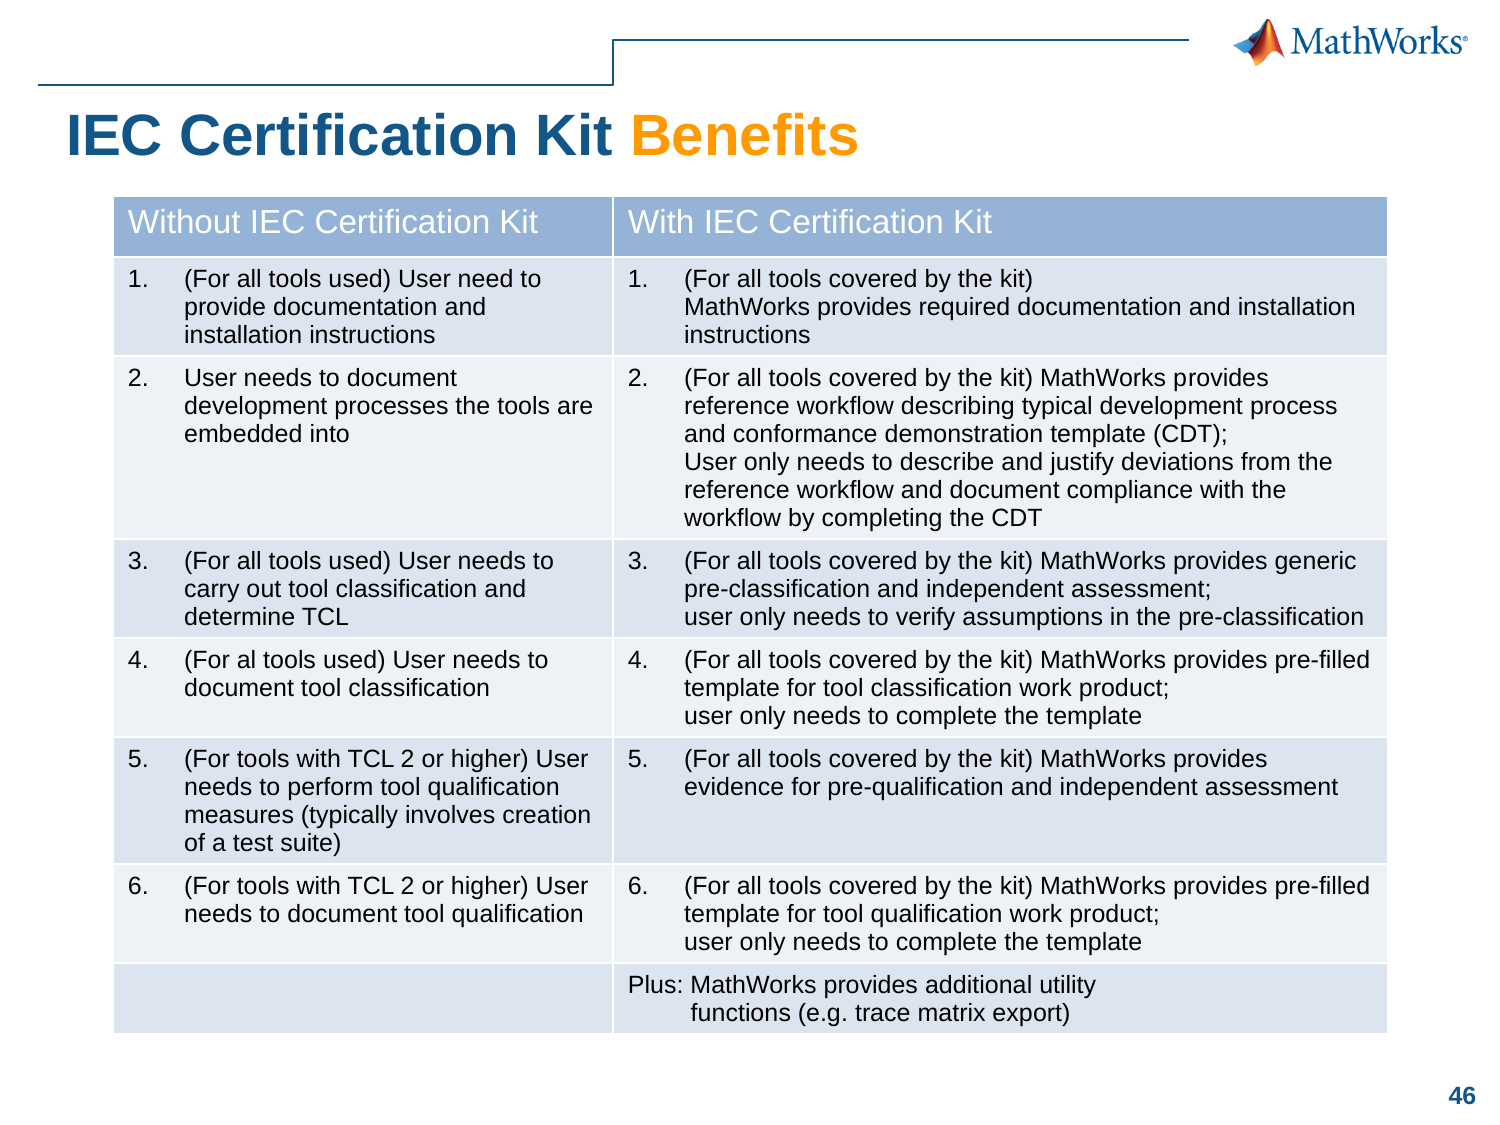

# IEC Certification Kit Benefits
| Without IEC Certification Kit | With IEC Certification Kit |
| --- | --- |
| (For all tools used) User need to provide documentation and installation instructions | (For all tools covered by the kit) MathWorks provides required documentation and installation instructions |
| User needs to document development processes the tools are embedded into | (For all tools covered by the kit) MathWorks provides reference workflow describing typical development process and conformance demonstration template (CDT); User only needs to describe and justify deviations from the reference workflow and document compliance with the workflow by completing the CDT |
| (For all tools used) User needs to carry out tool classification and determine TCL | (For all tools covered by the kit) MathWorks provides generic pre-classification and independent assessment; user only needs to verify assumptions in the pre-classification |
| (For al tools used) User needs to document tool classification | (For all tools covered by the kit) MathWorks provides pre-filled template for tool classification work product; user only needs to complete the template |
| (For tools with TCL 2 or higher) User needs to perform tool qualification measures (typically involves creation of a test suite) | (For all tools covered by the kit) MathWorks provides evidence for pre-qualification and independent assessment |
| (For tools with TCL 2 or higher) User needs to document tool qualification | (For all tools covered by the kit) MathWorks provides pre-filled template for tool qualification work product; user only needs to complete the template |
|  | Plus: MathWorks provides additional utility functions (e.g. trace matrix export) |